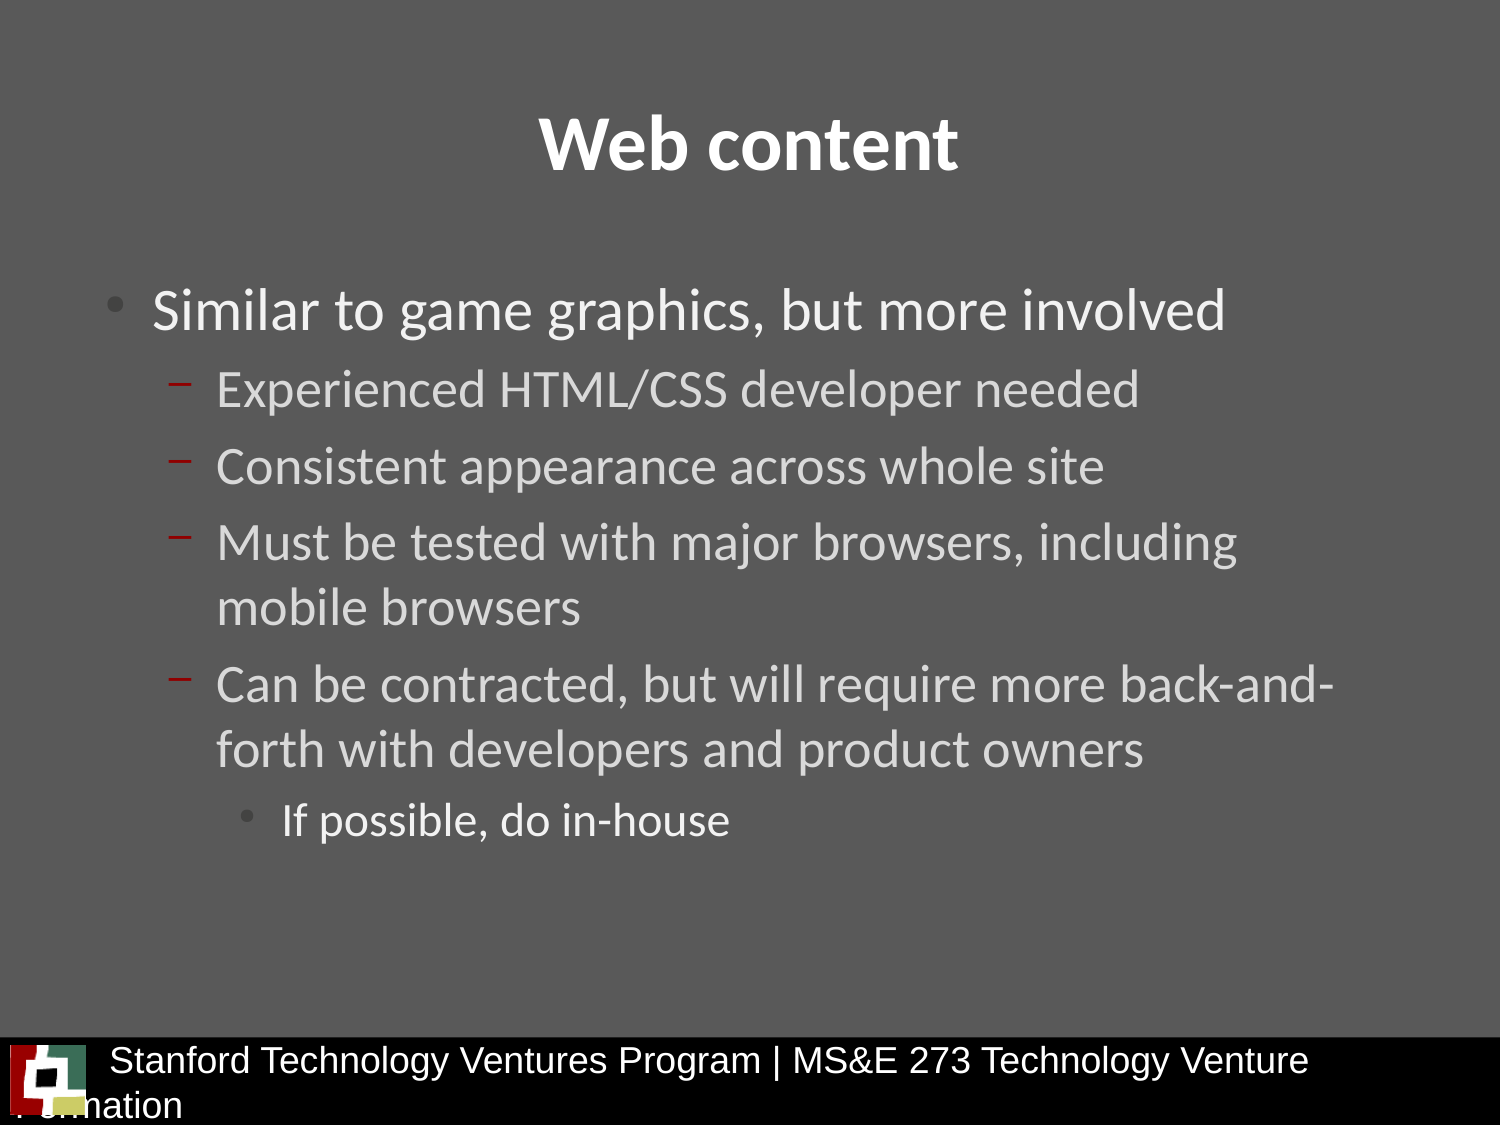

Web content
Similar to game graphics, but more involved
Experienced HTML/CSS developer needed
Consistent appearance across whole site
Must be tested with major browsers, including mobile browsers
Can be contracted, but will require more back-and-forth with developers and product owners
If possible, do in-house